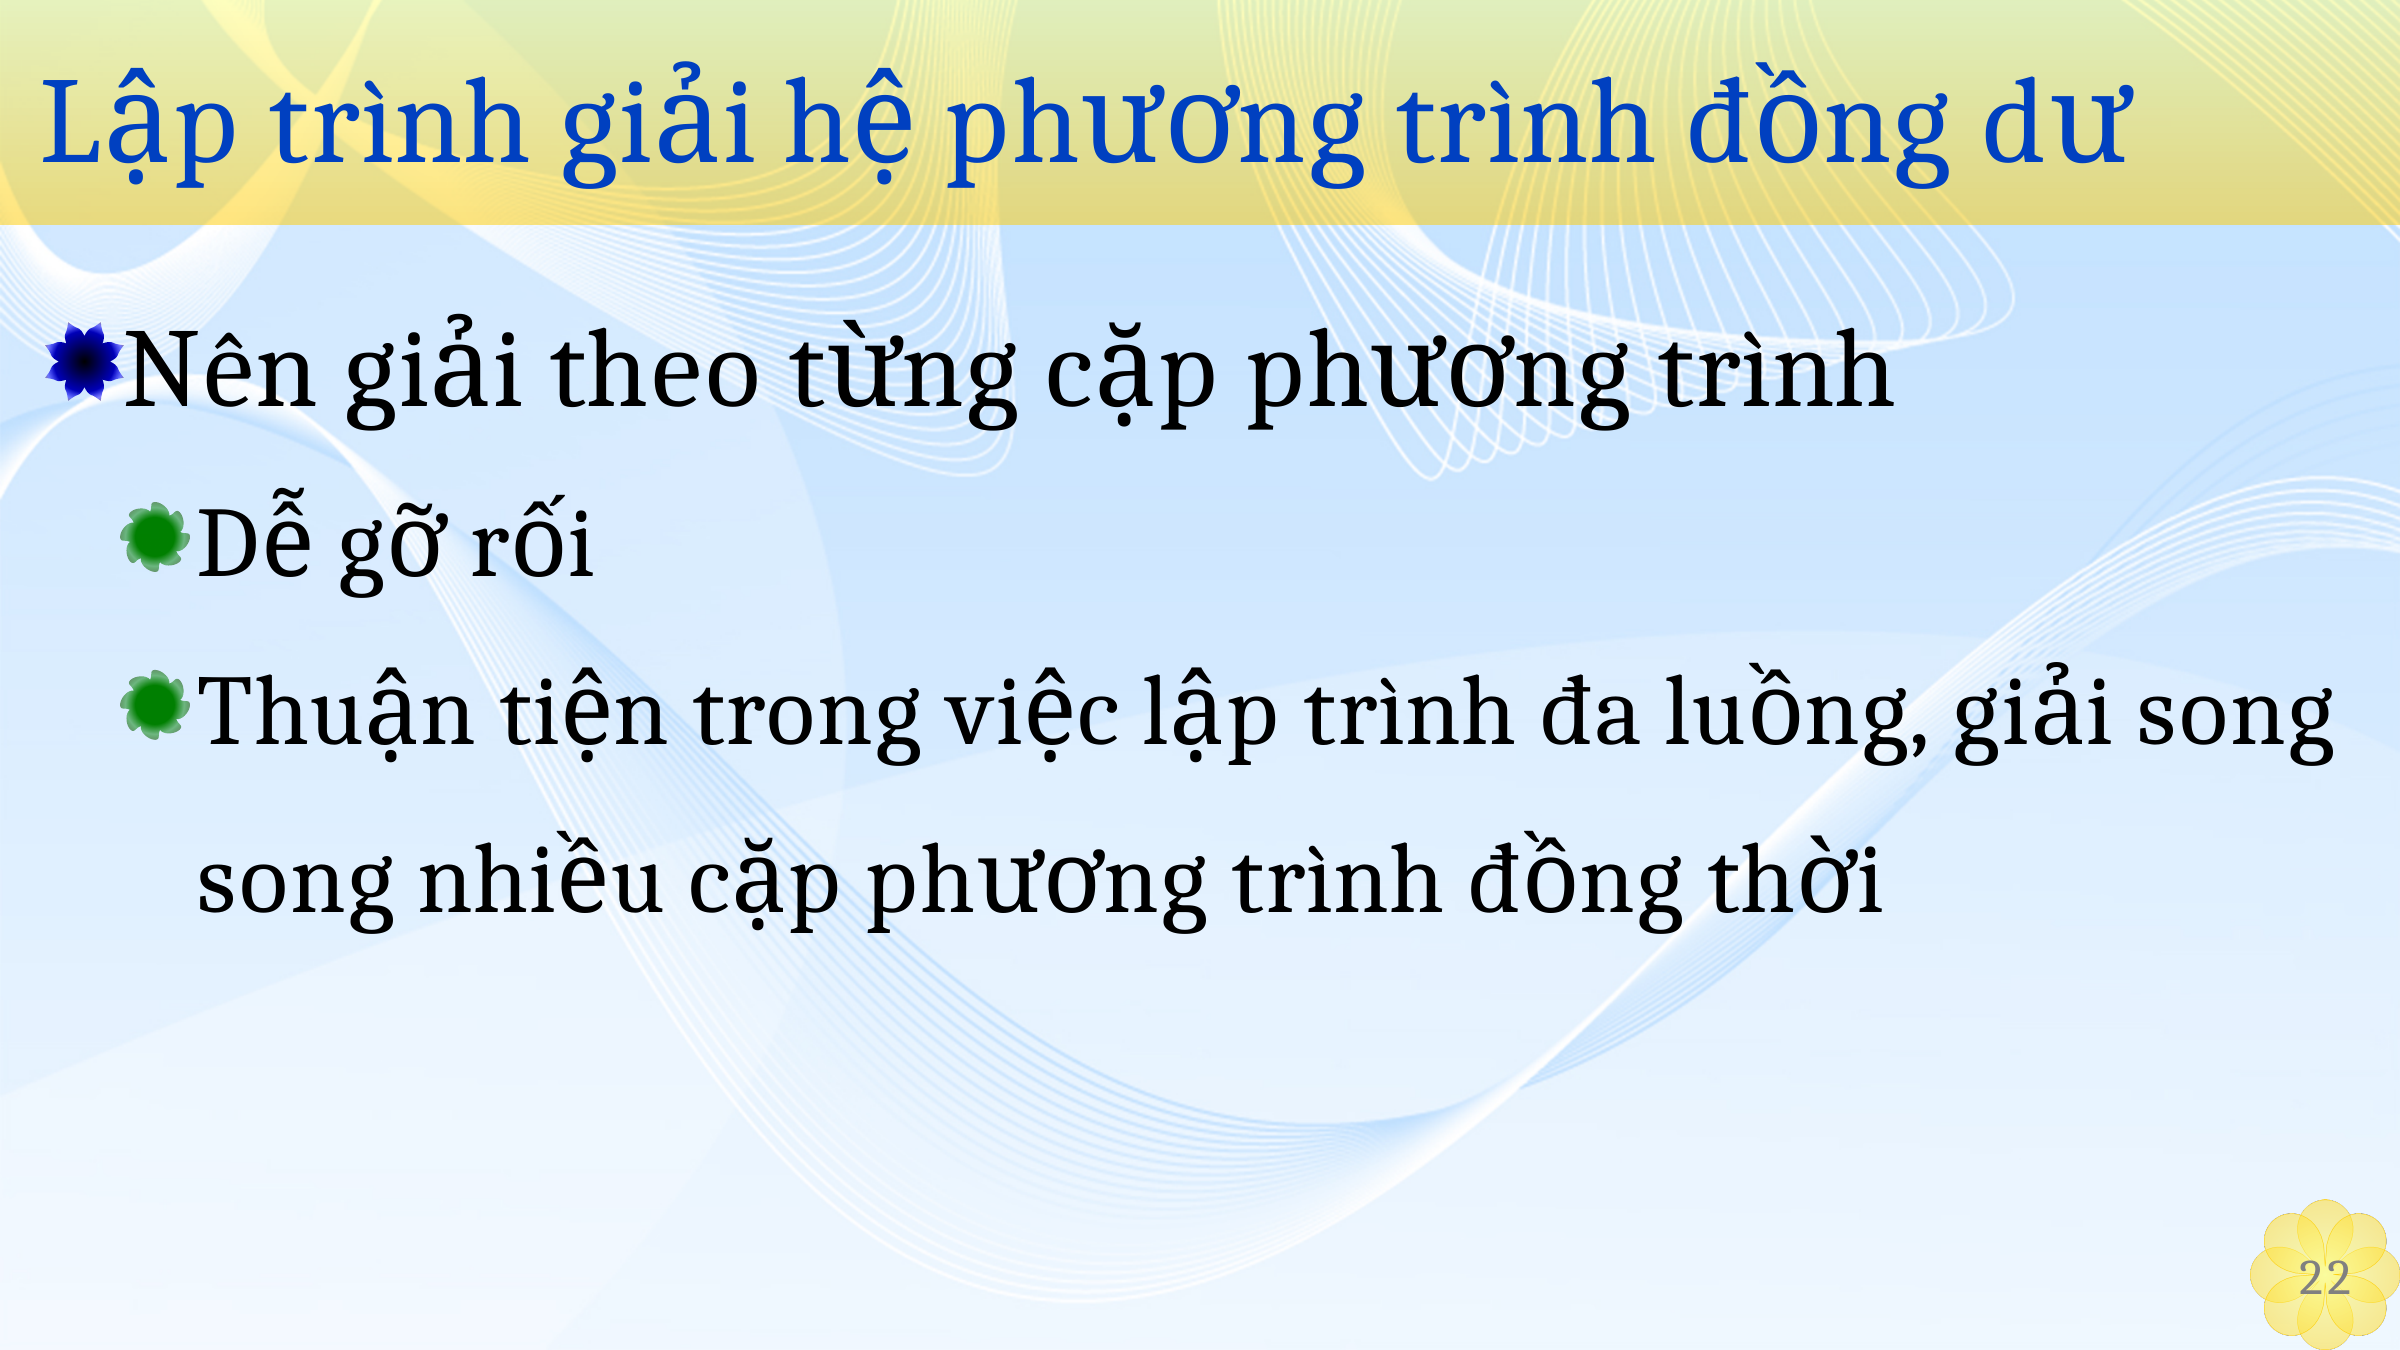

# Lập trình giải hệ phương trình đồng dư
Nên giải theo từng cặp phương trình
Dễ gỡ rối
Thuận tiện trong việc lập trình đa luồng, giải song song nhiều cặp phương trình đồng thời
22